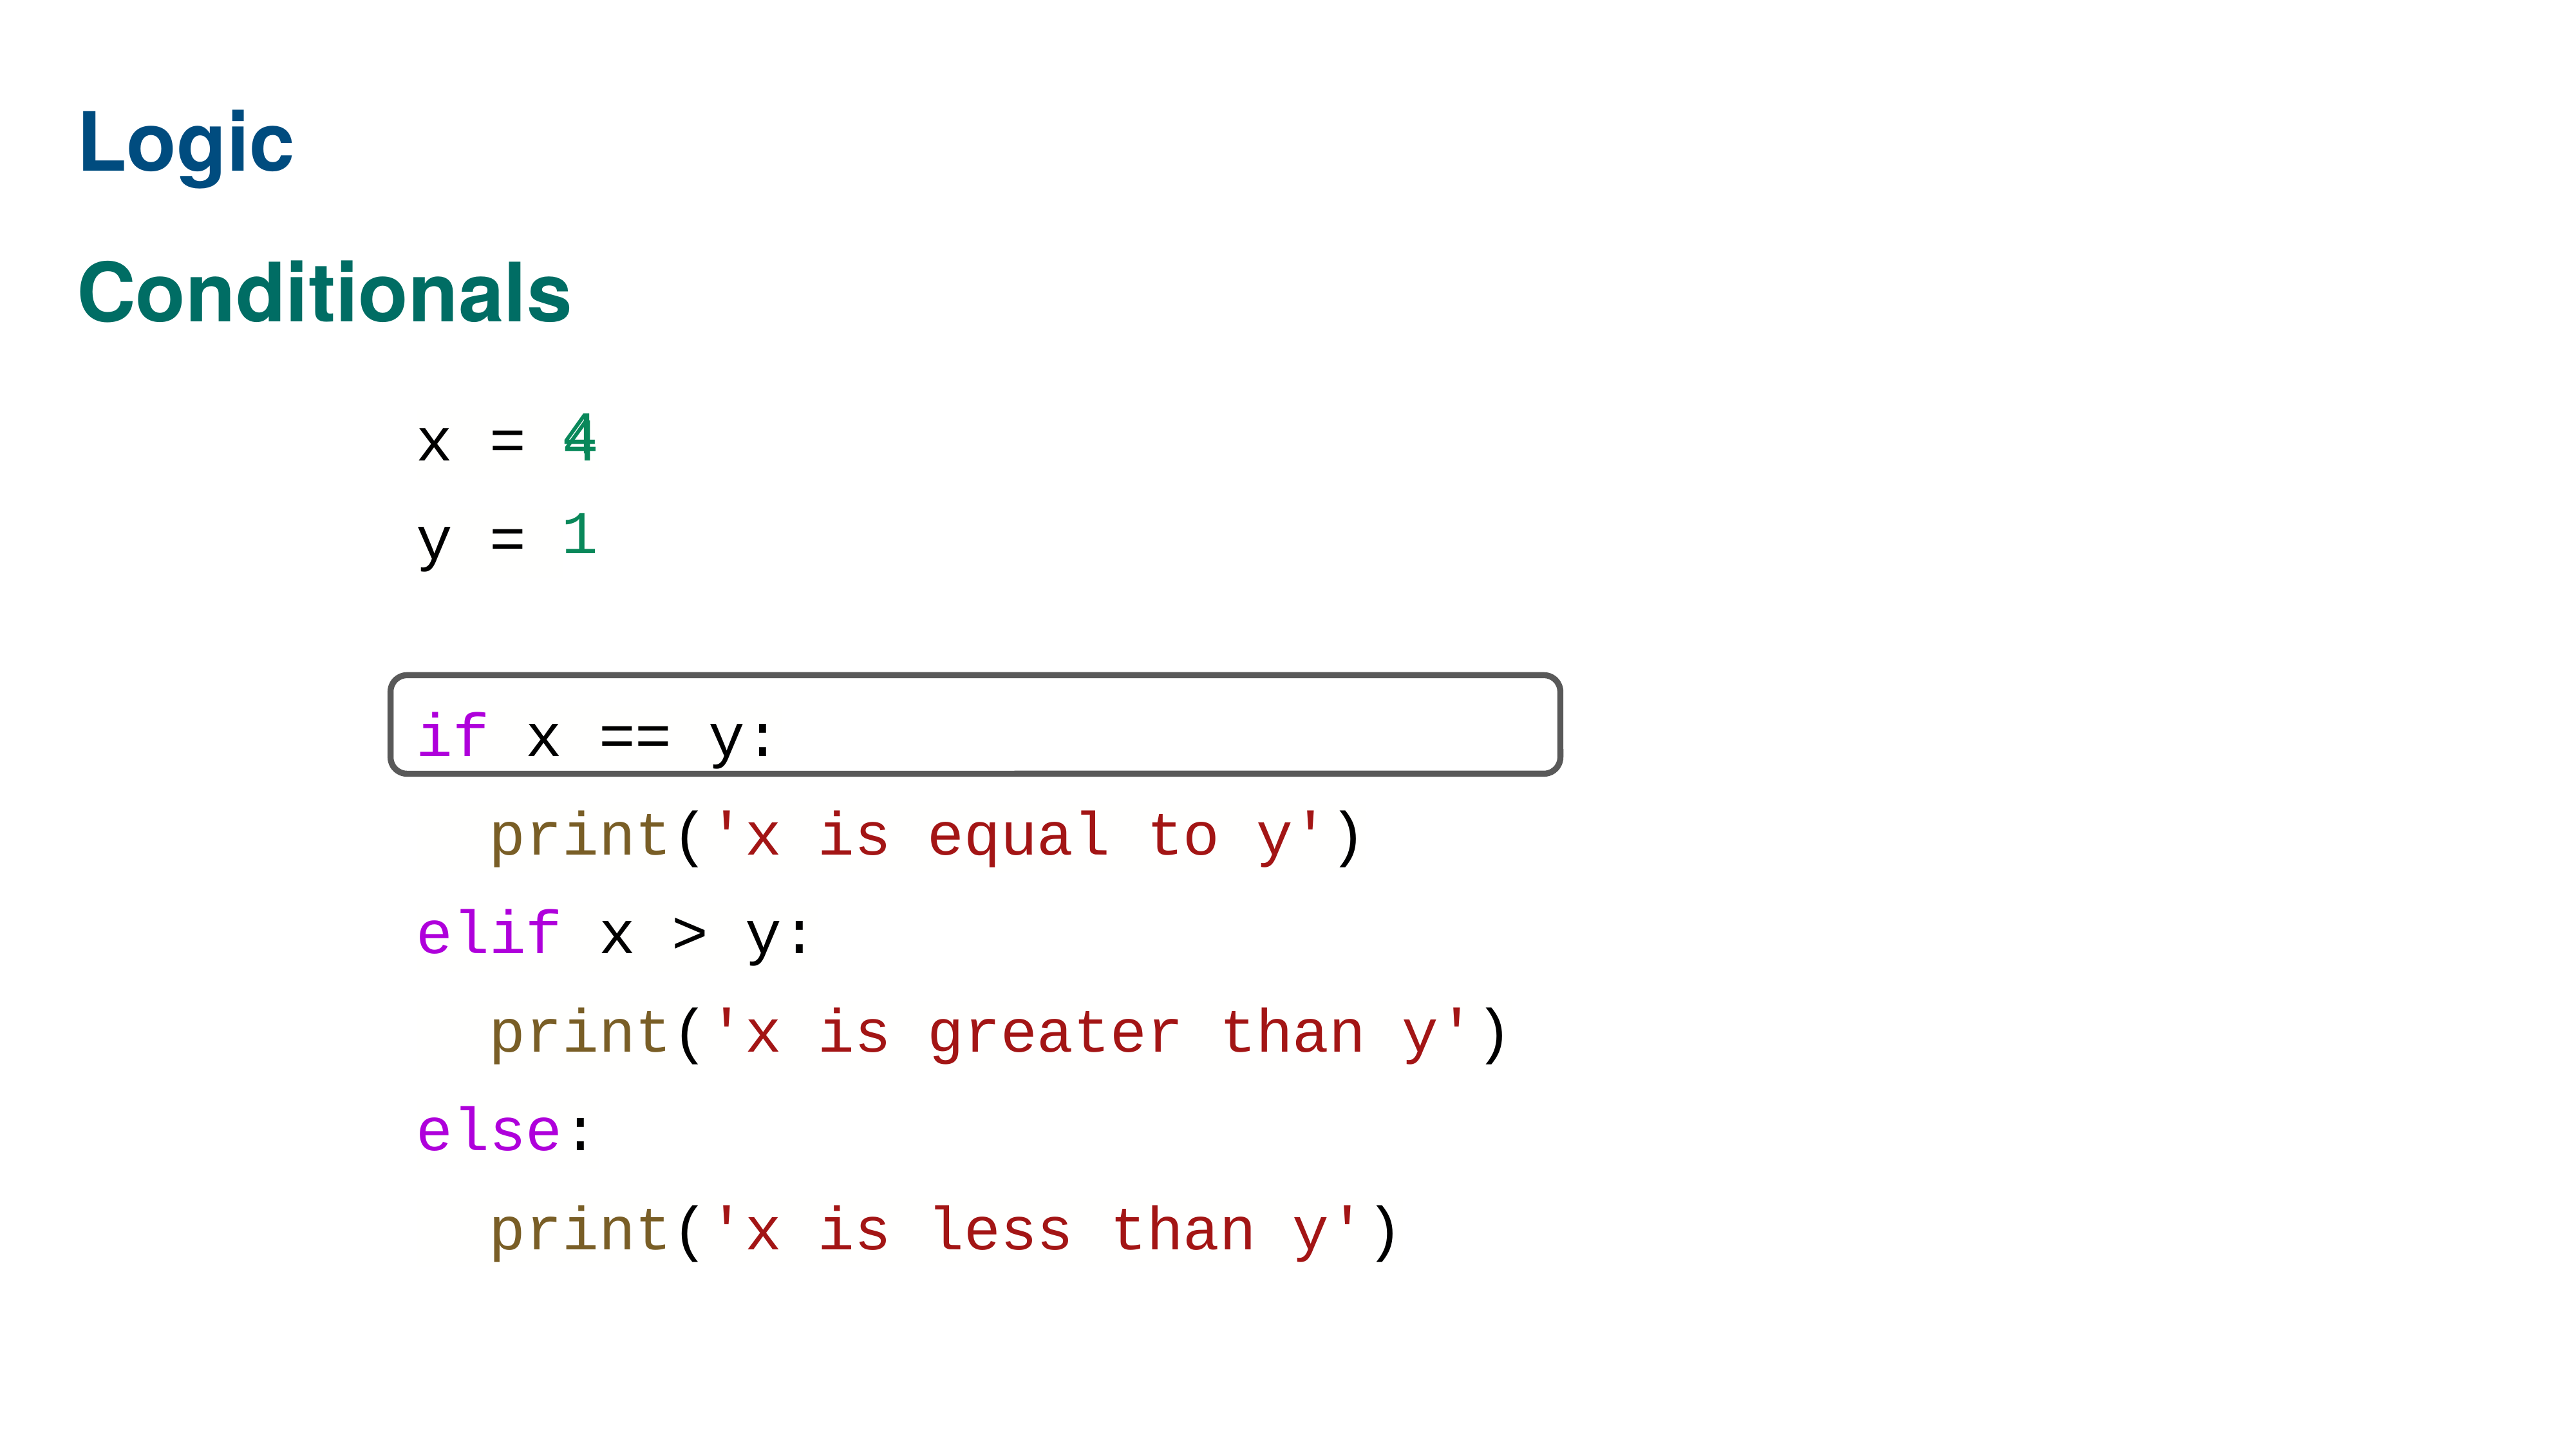

Logic
Conditionals
x = 4
y =

if x == y:
  print('x is equal to y')
elif x > y:
  print('x is greater than y')
else:
  print('x is less than y')
4
1